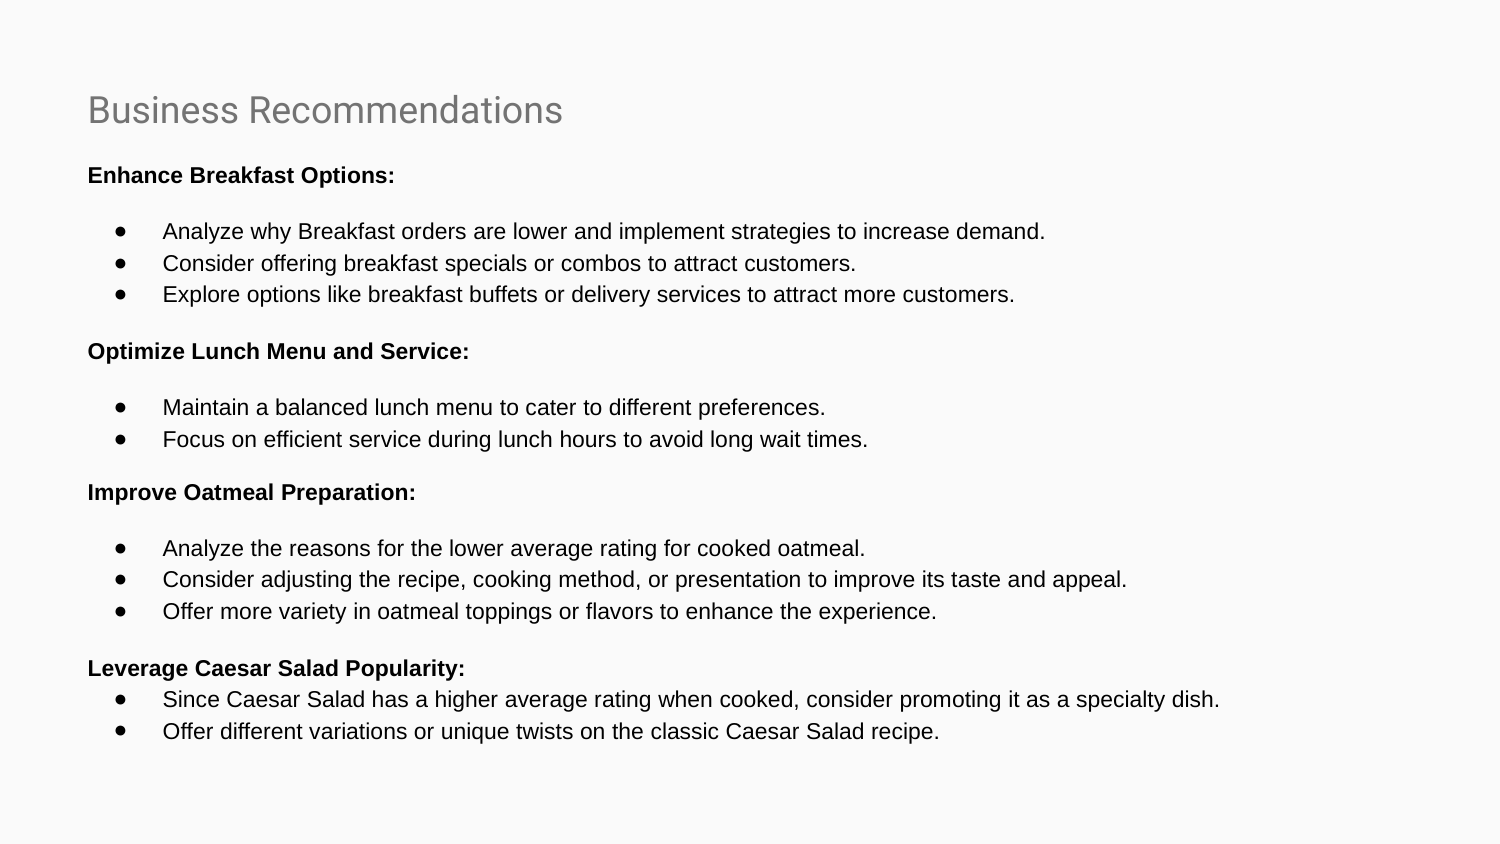

Business Recommendations
Enhance Breakfast Options:
Analyze why Breakfast orders are lower and implement strategies to increase demand.
Consider offering breakfast specials or combos to attract customers.
Explore options like breakfast buffets or delivery services to attract more customers.
Optimize Lunch Menu and Service:
Maintain a balanced lunch menu to cater to different preferences.
Focus on efficient service during lunch hours to avoid long wait times.
Improve Oatmeal Preparation:
Analyze the reasons for the lower average rating for cooked oatmeal.
Consider adjusting the recipe, cooking method, or presentation to improve its taste and appeal.
Offer more variety in oatmeal toppings or flavors to enhance the experience.
Leverage Caesar Salad Popularity:
Since Caesar Salad has a higher average rating when cooked, consider promoting it as a specialty dish.
Offer different variations or unique twists on the classic Caesar Salad recipe.